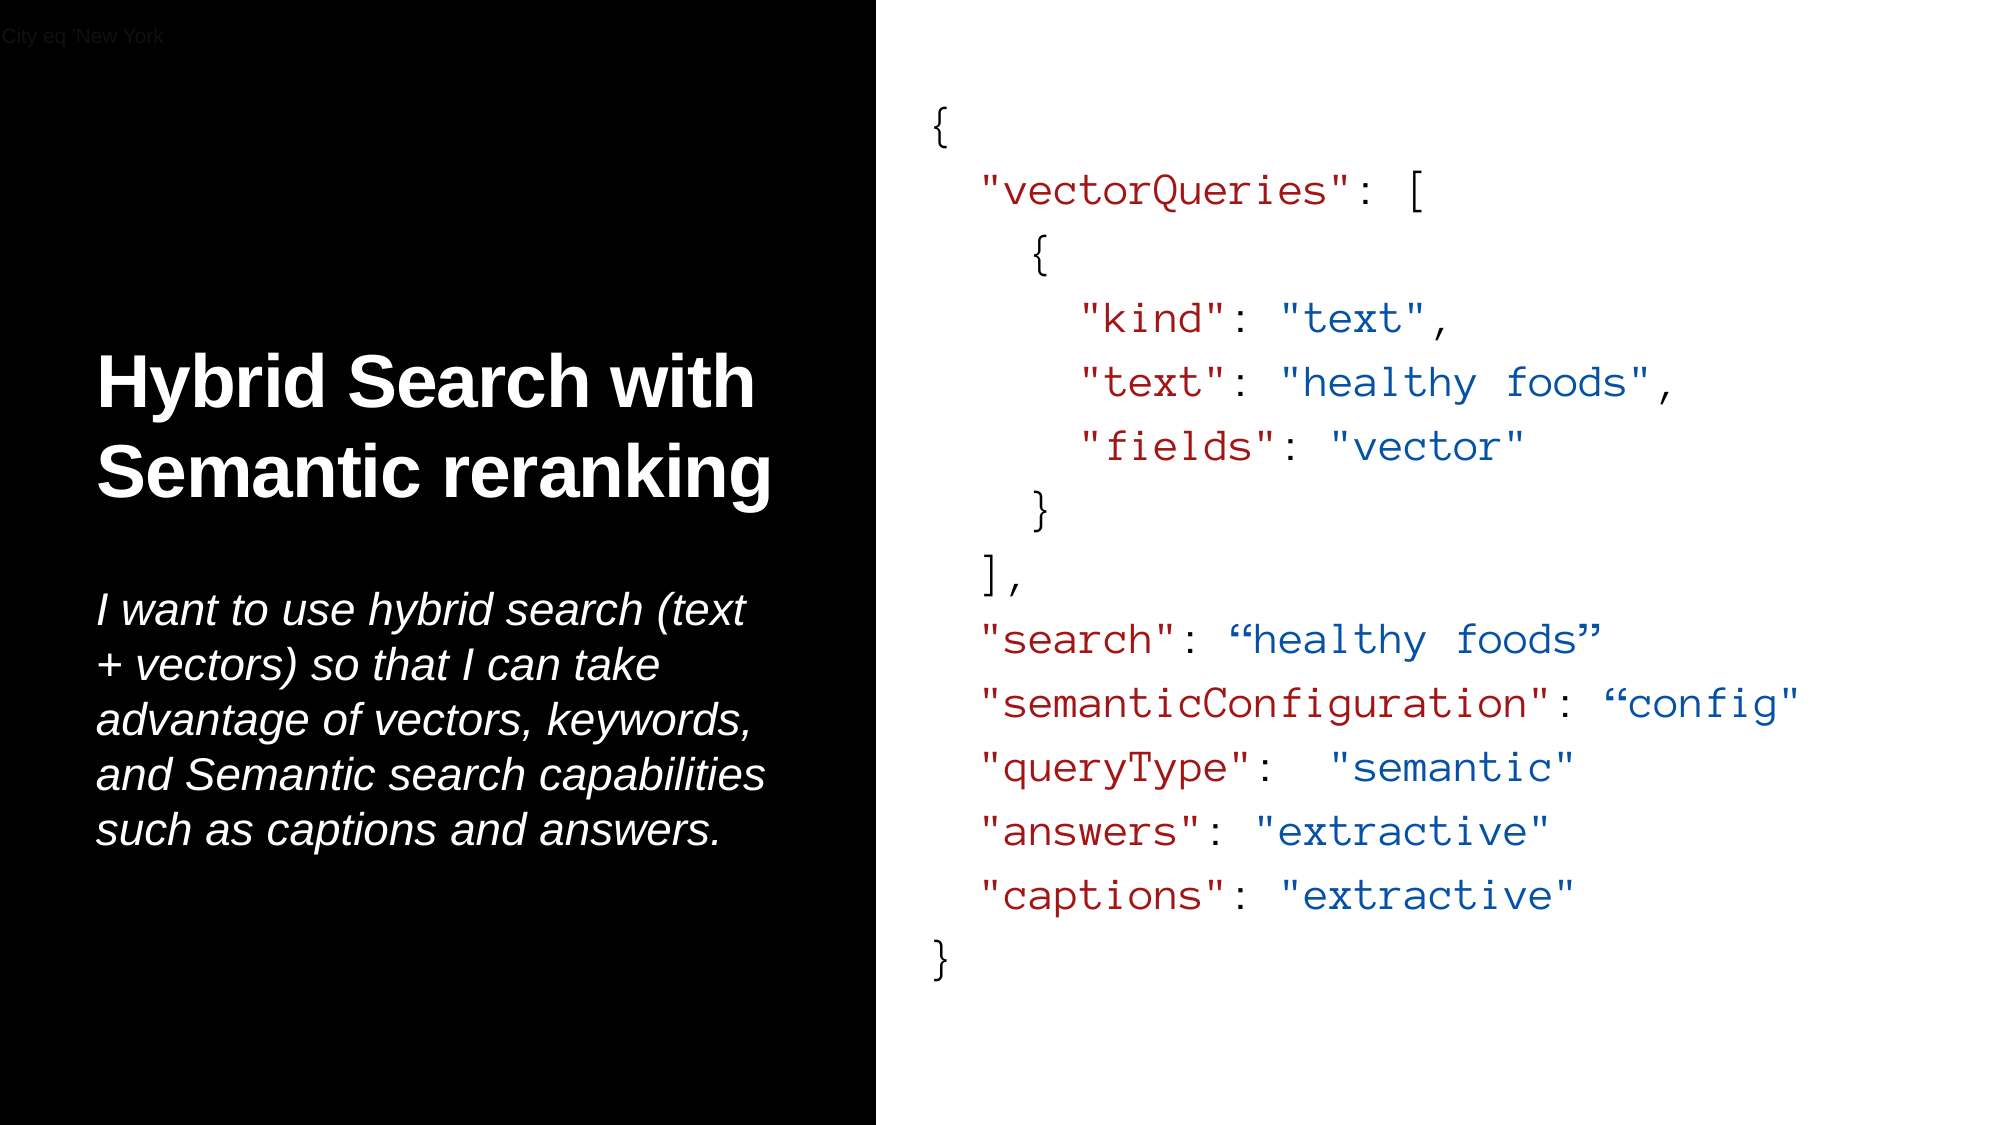

City eq 'New York
{
  "vectorQueries": [
    {
      "kind": "text",
      "text": "healthy foods",
      "fields": "vector"
    }
  ],
  "search": “healthy foods”
  "semanticConfiguration": “config"
  "queryType":  "semantic"
  "answers": "extractive"
  "captions": "extractive"
}
# Hybrid Search with Semantic reranking
I want to use hybrid search (text + vectors) so that I can take advantage of vectors, keywords, and Semantic search capabilities such as captions and answers.